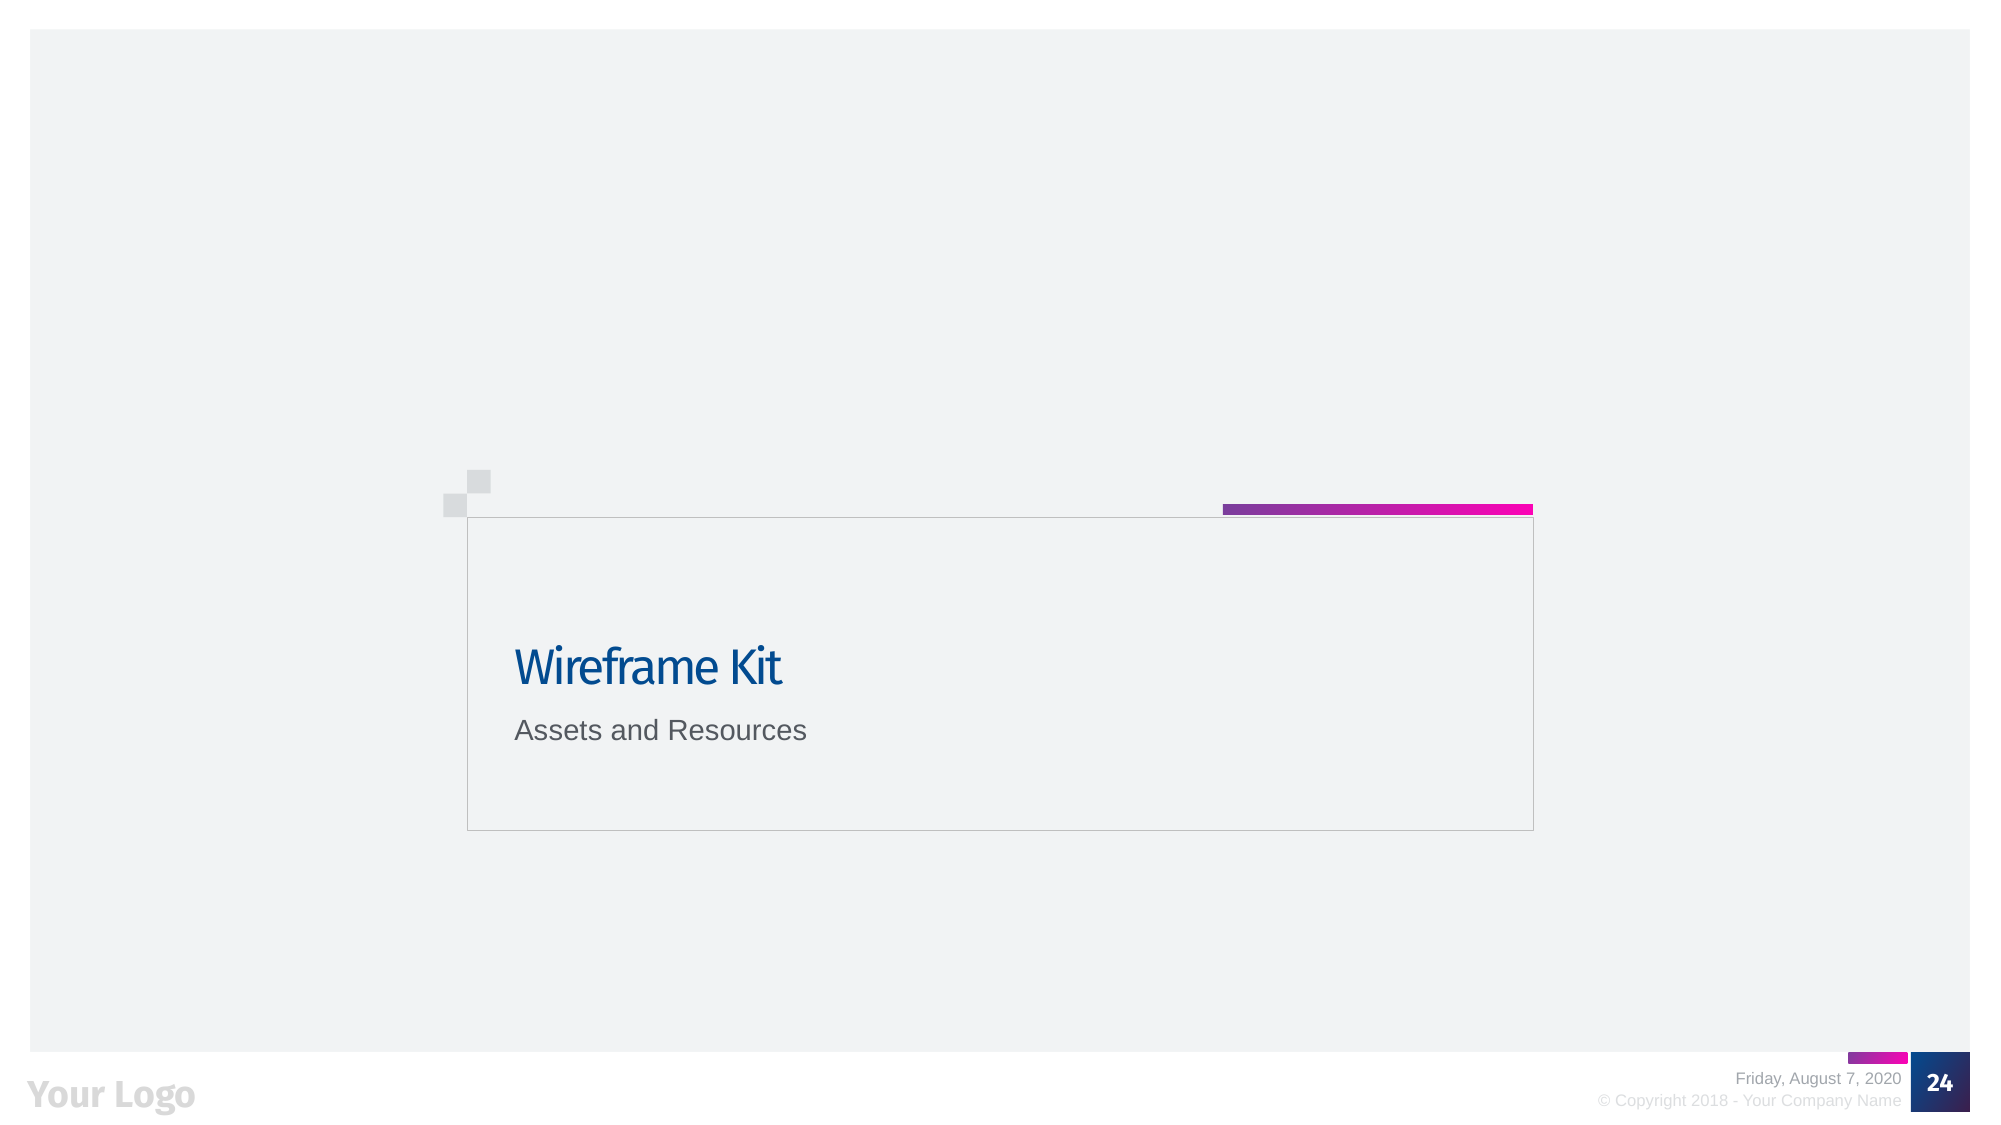

# Wireframe Kit
Assets and Resources
24
Friday, August 7, 2020
© Copyright 2018 - Your Company Name